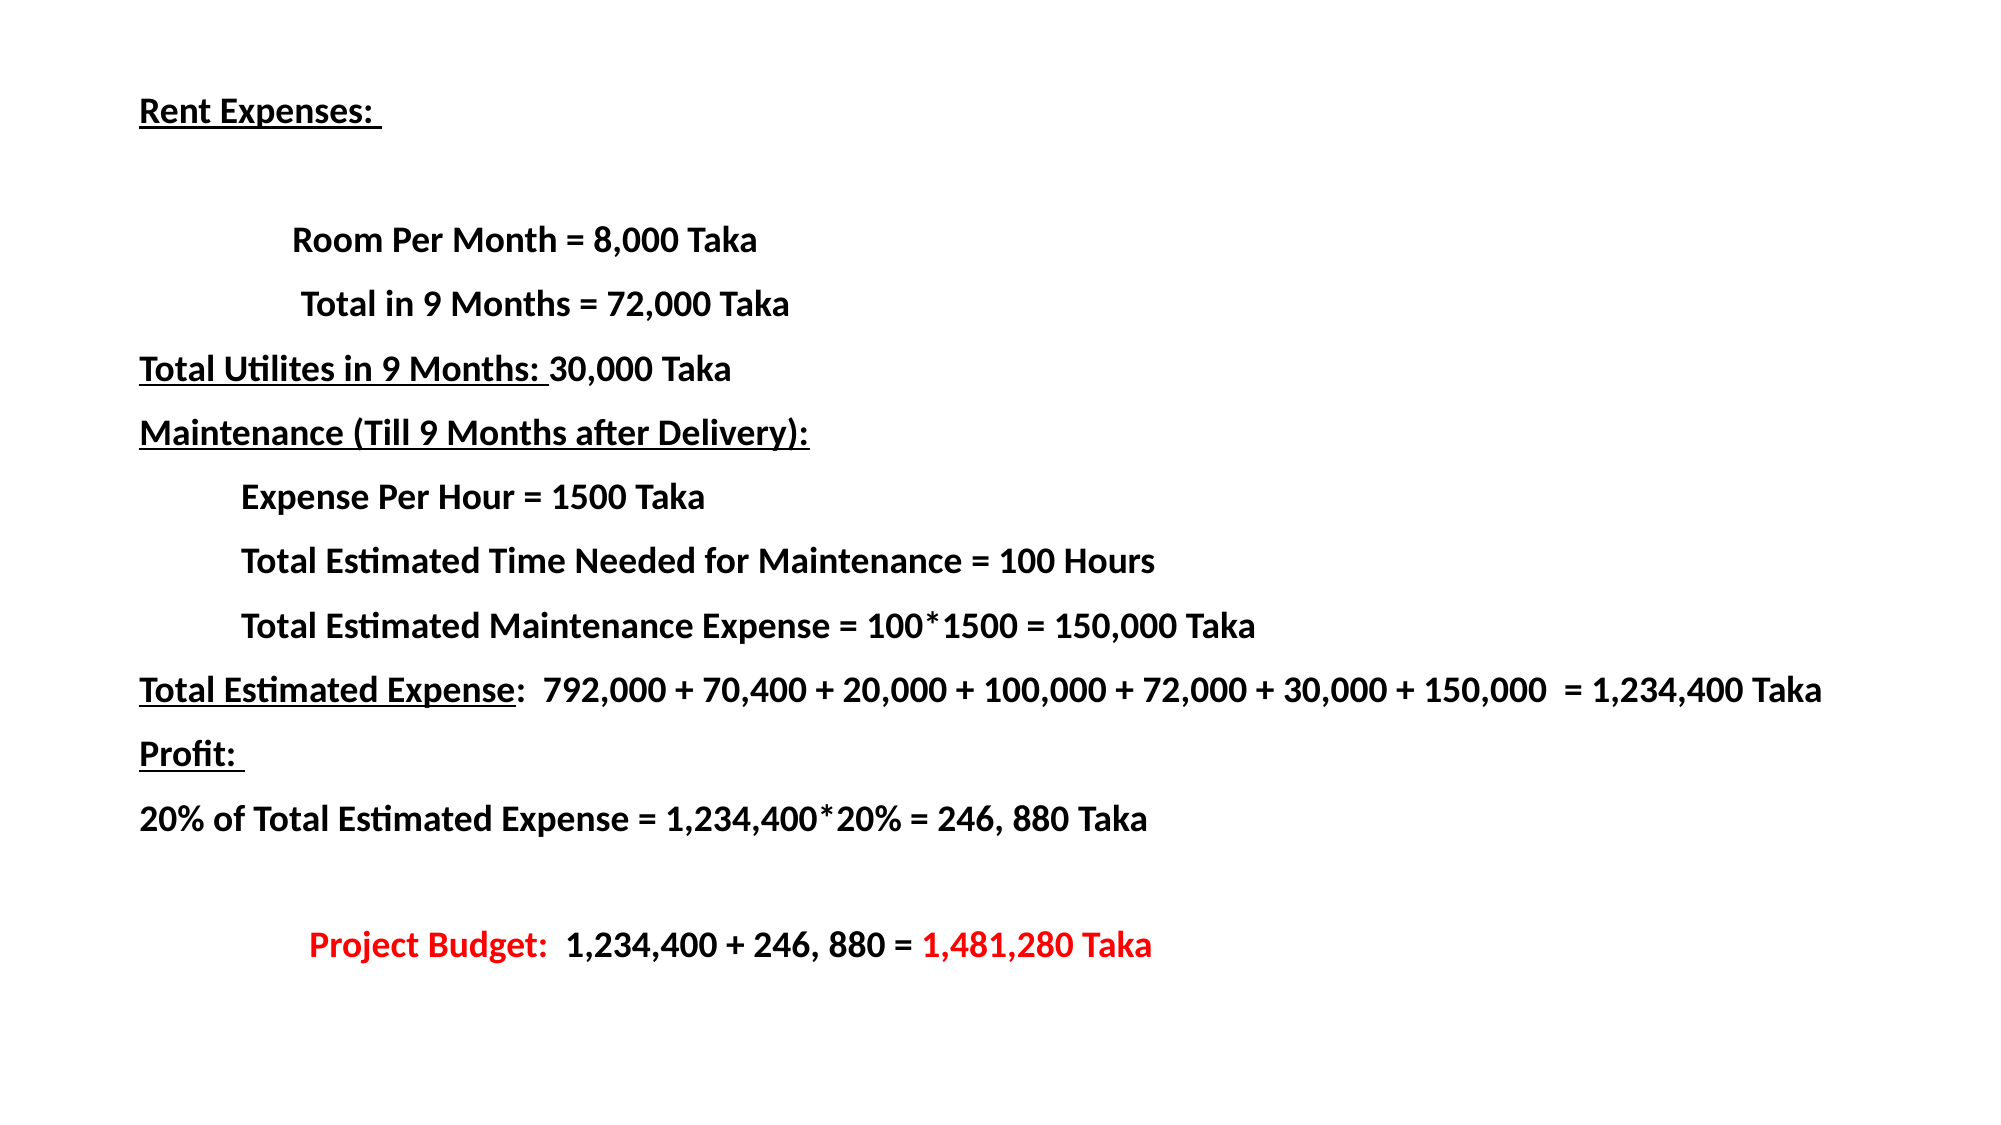

Rent Expenses:

                  Room Per Month = 8,000 Taka
                   Total in 9 Months = 72,000 Taka
Total Utilites in 9 Months: 30,000 Taka
Maintenance (Till 9 Months after Delivery):
            Expense Per Hour = 1500 Taka
            Total Estimated Time Needed for Maintenance = 100 Hours
            Total Estimated Maintenance Expense = 100*1500 = 150,000 Taka
Total Estimated Expense:  792,000 + 70,400 + 20,000 + 100,000 + 72,000 + 30,000 + 150,000  = 1,234,400 Taka
Profit:
20% of Total Estimated Expense = 1,234,400*20% = 246, 880 Taka

                    Project Budget:  1,234,400 + 246, 880 = 1,481,280 Taka